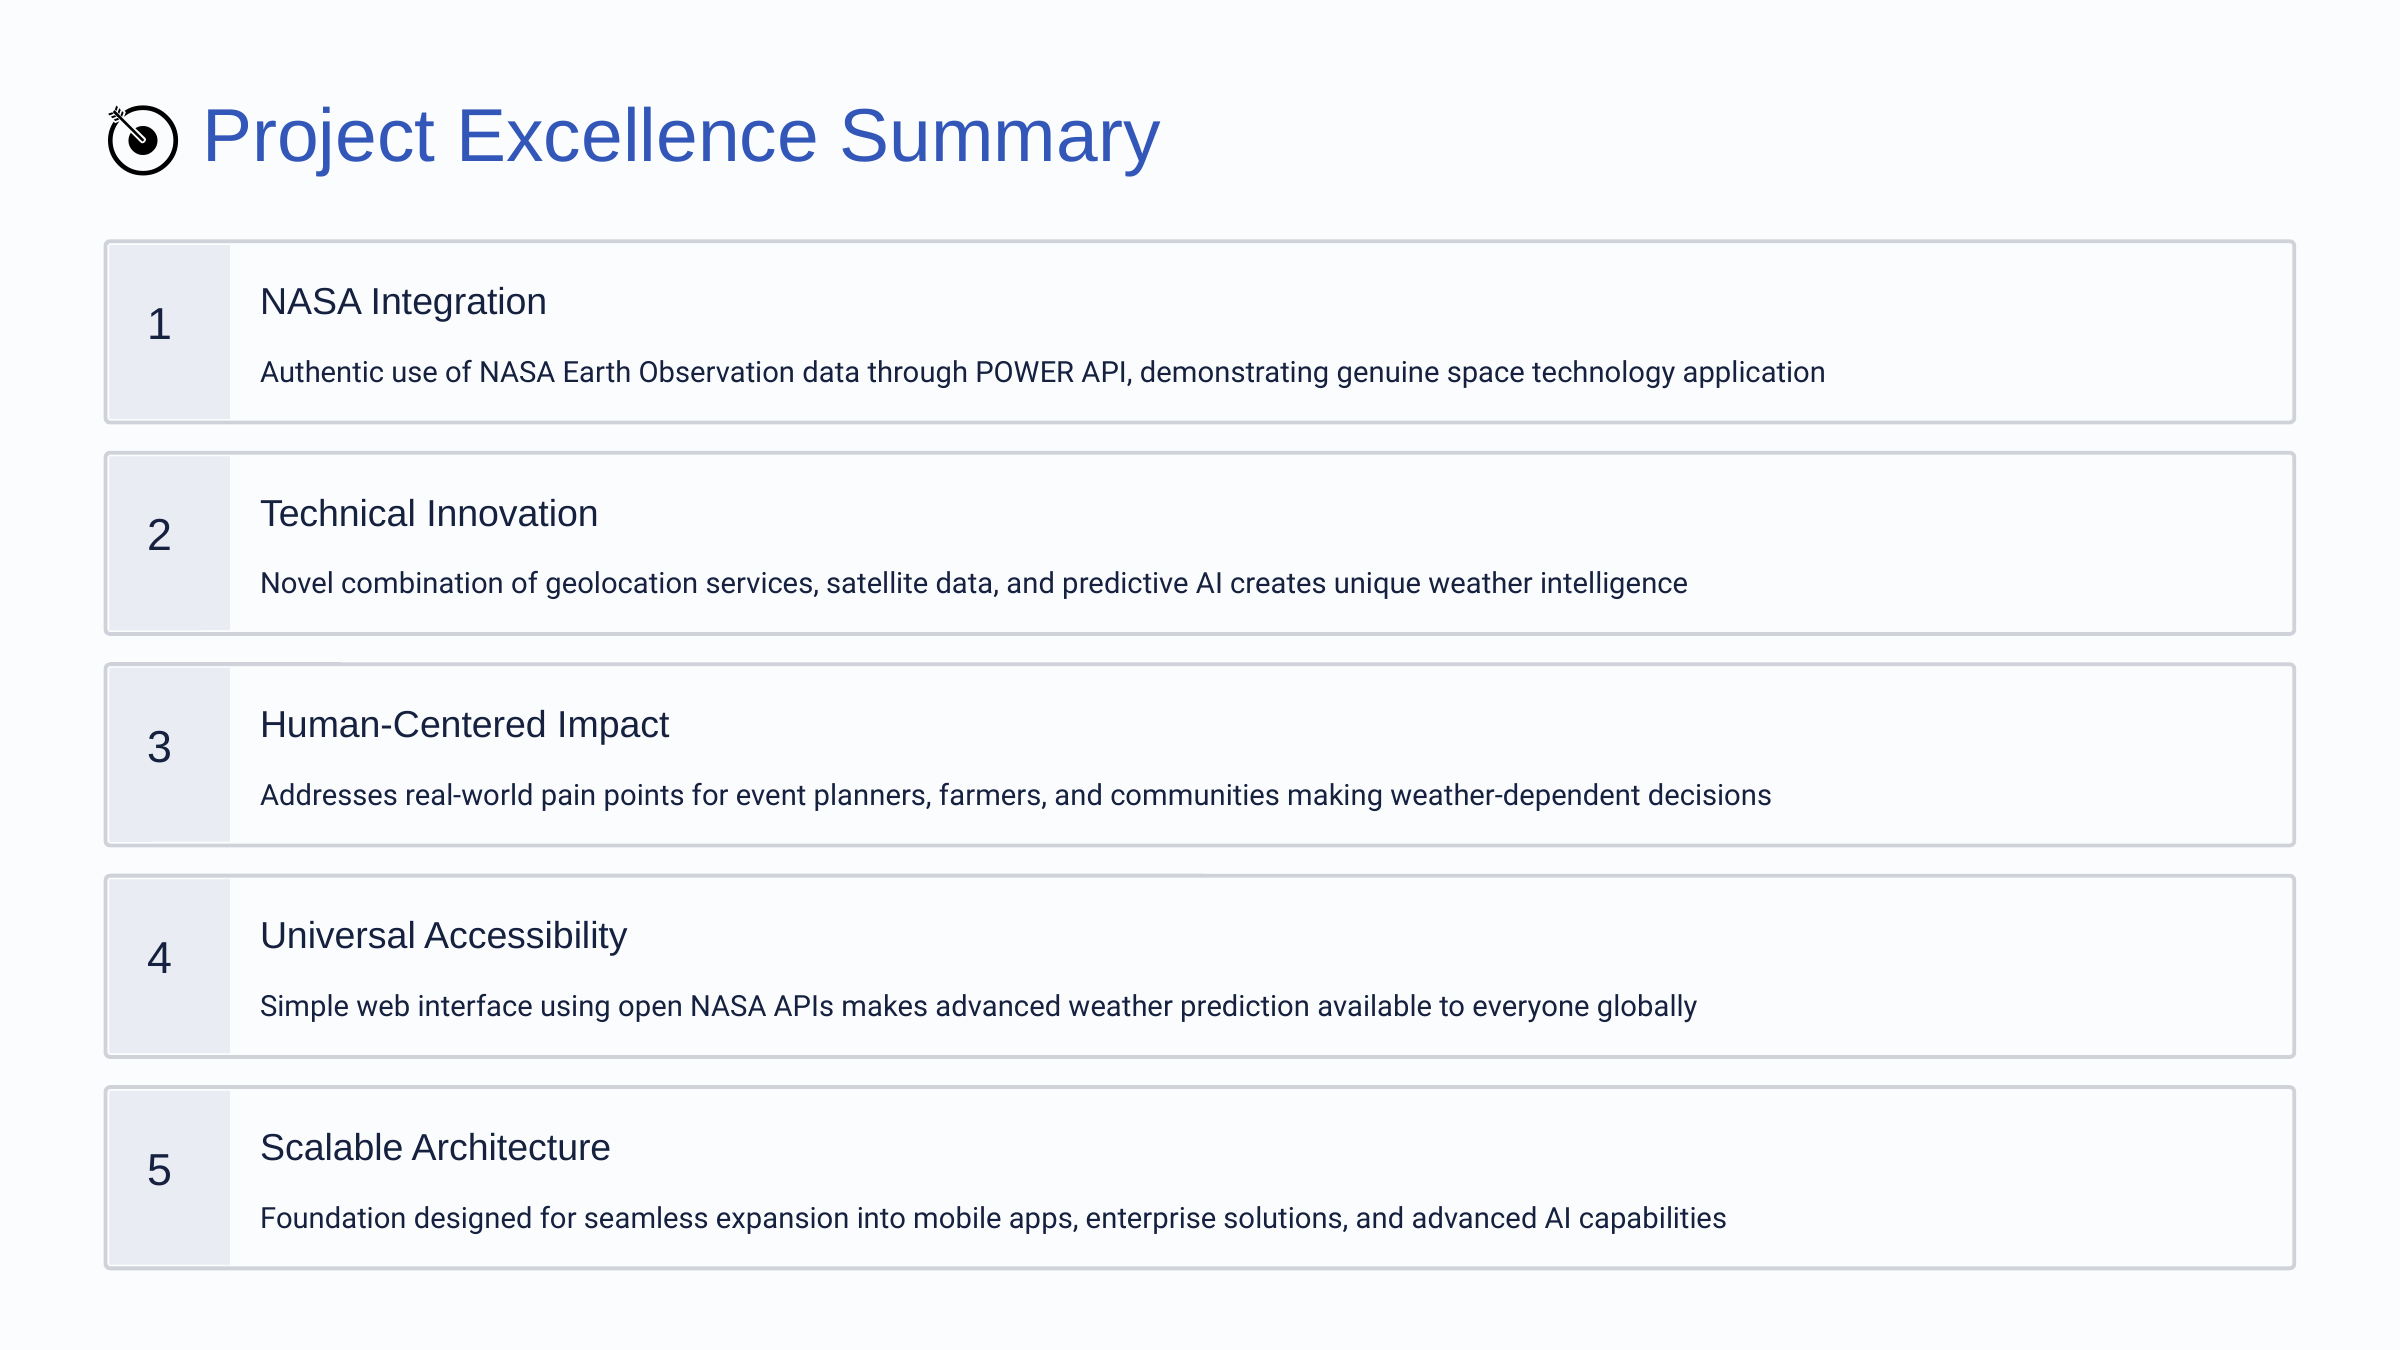

🎯 Project Excellence Summary

NASA Integration
1
Authentic use of NASA Earth Observation data through POWER API, demonstrating genuine space technology application

Technical Innovation
2
Novel combination of geolocation services, satellite data, and predictive AI creates unique weather intelligence

Human-Centered Impact
3
Addresses real-world pain points for event planners, farmers, and communities making weather-dependent decisions

Universal Accessibility
4
Simple web interface using open NASA APIs makes advanced weather prediction available to everyone globally

Scalable Architecture
5
Foundation designed for seamless expansion into mobile apps, enterprise solutions, and advanced AI capabilities